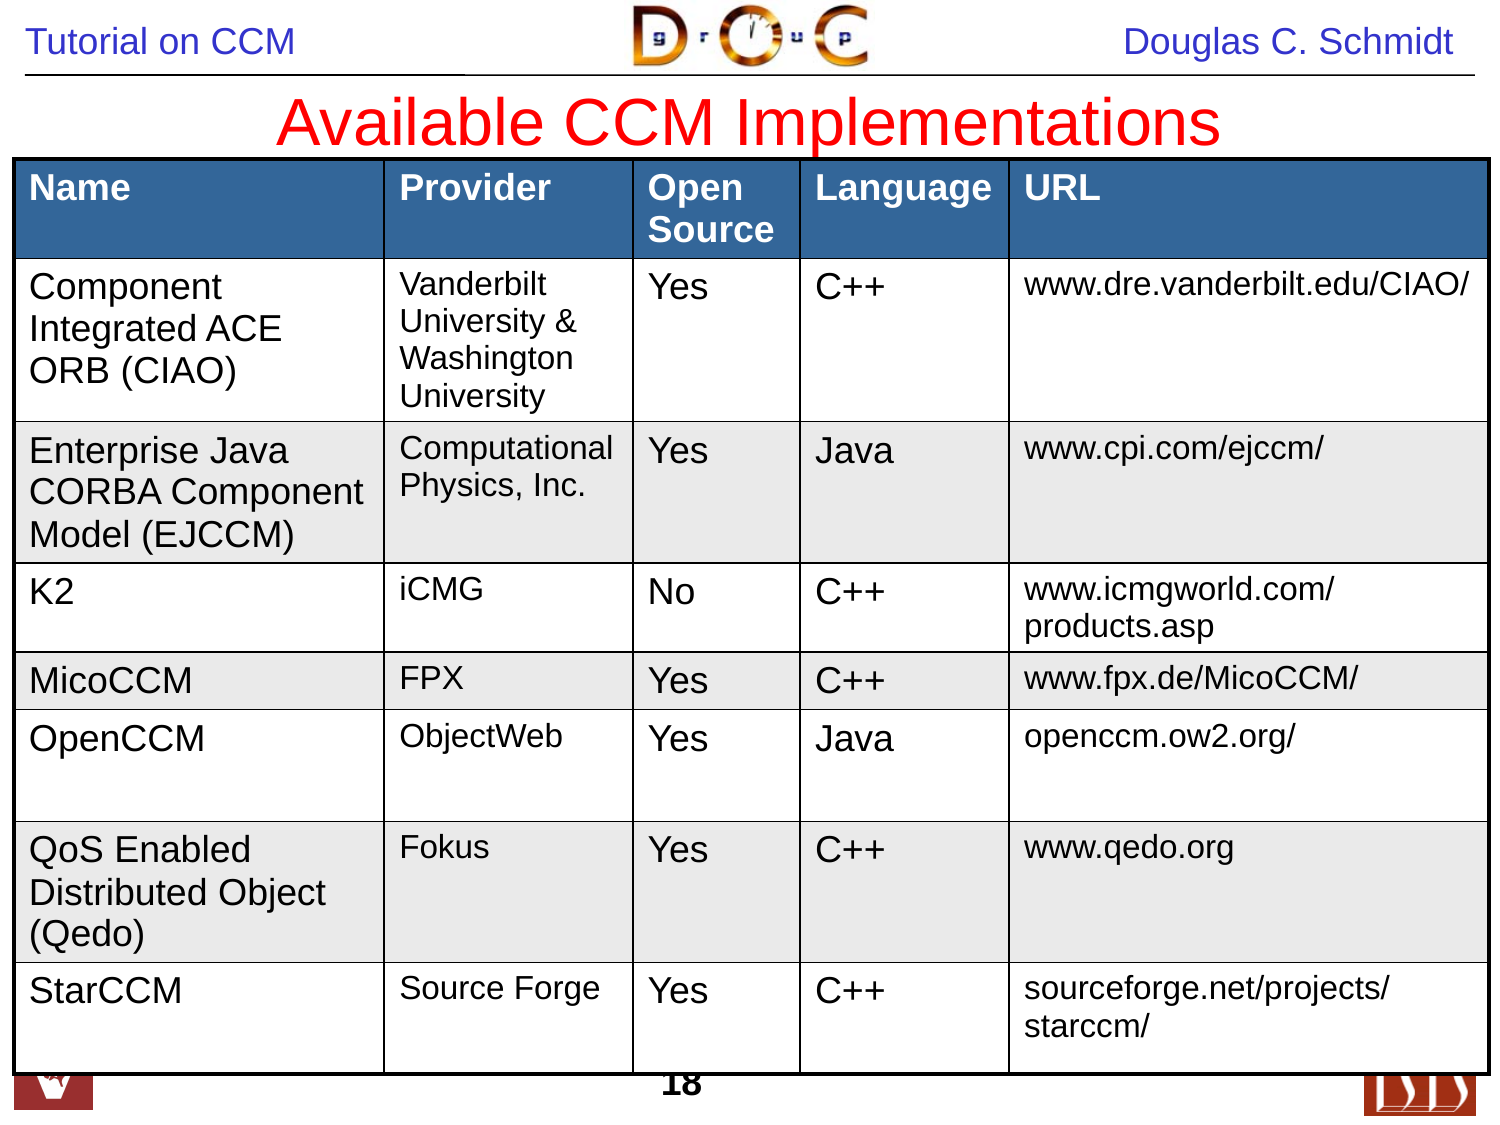

# Available CCM Implementations
| Name | Provider | Open Source | Language | URL |
| --- | --- | --- | --- | --- |
| Component Integrated ACE ORB (CIAO) | Vanderbilt University & Washington University | Yes | C++ | www.dre.vanderbilt.edu/CIAO/ |
| Enterprise Java CORBA Component Model (EJCCM) | Computational Physics, Inc. | Yes | Java | www.cpi.com/ejccm/ |
| K2 | iCMG | No | C++ | www.icmgworld.com/ products.asp |
| MicoCCM | FPX | Yes | C++ | www.fpx.de/MicoCCM/ |
| OpenCCM | ObjectWeb | Yes | Java | openccm.ow2.org/ |
| QoS Enabled Distributed Object (Qedo) | Fokus | Yes | C++ | www.qedo.org |
| StarCCM | Source Forge | Yes | C++ | sourceforge.net/projects/ starccm/ |